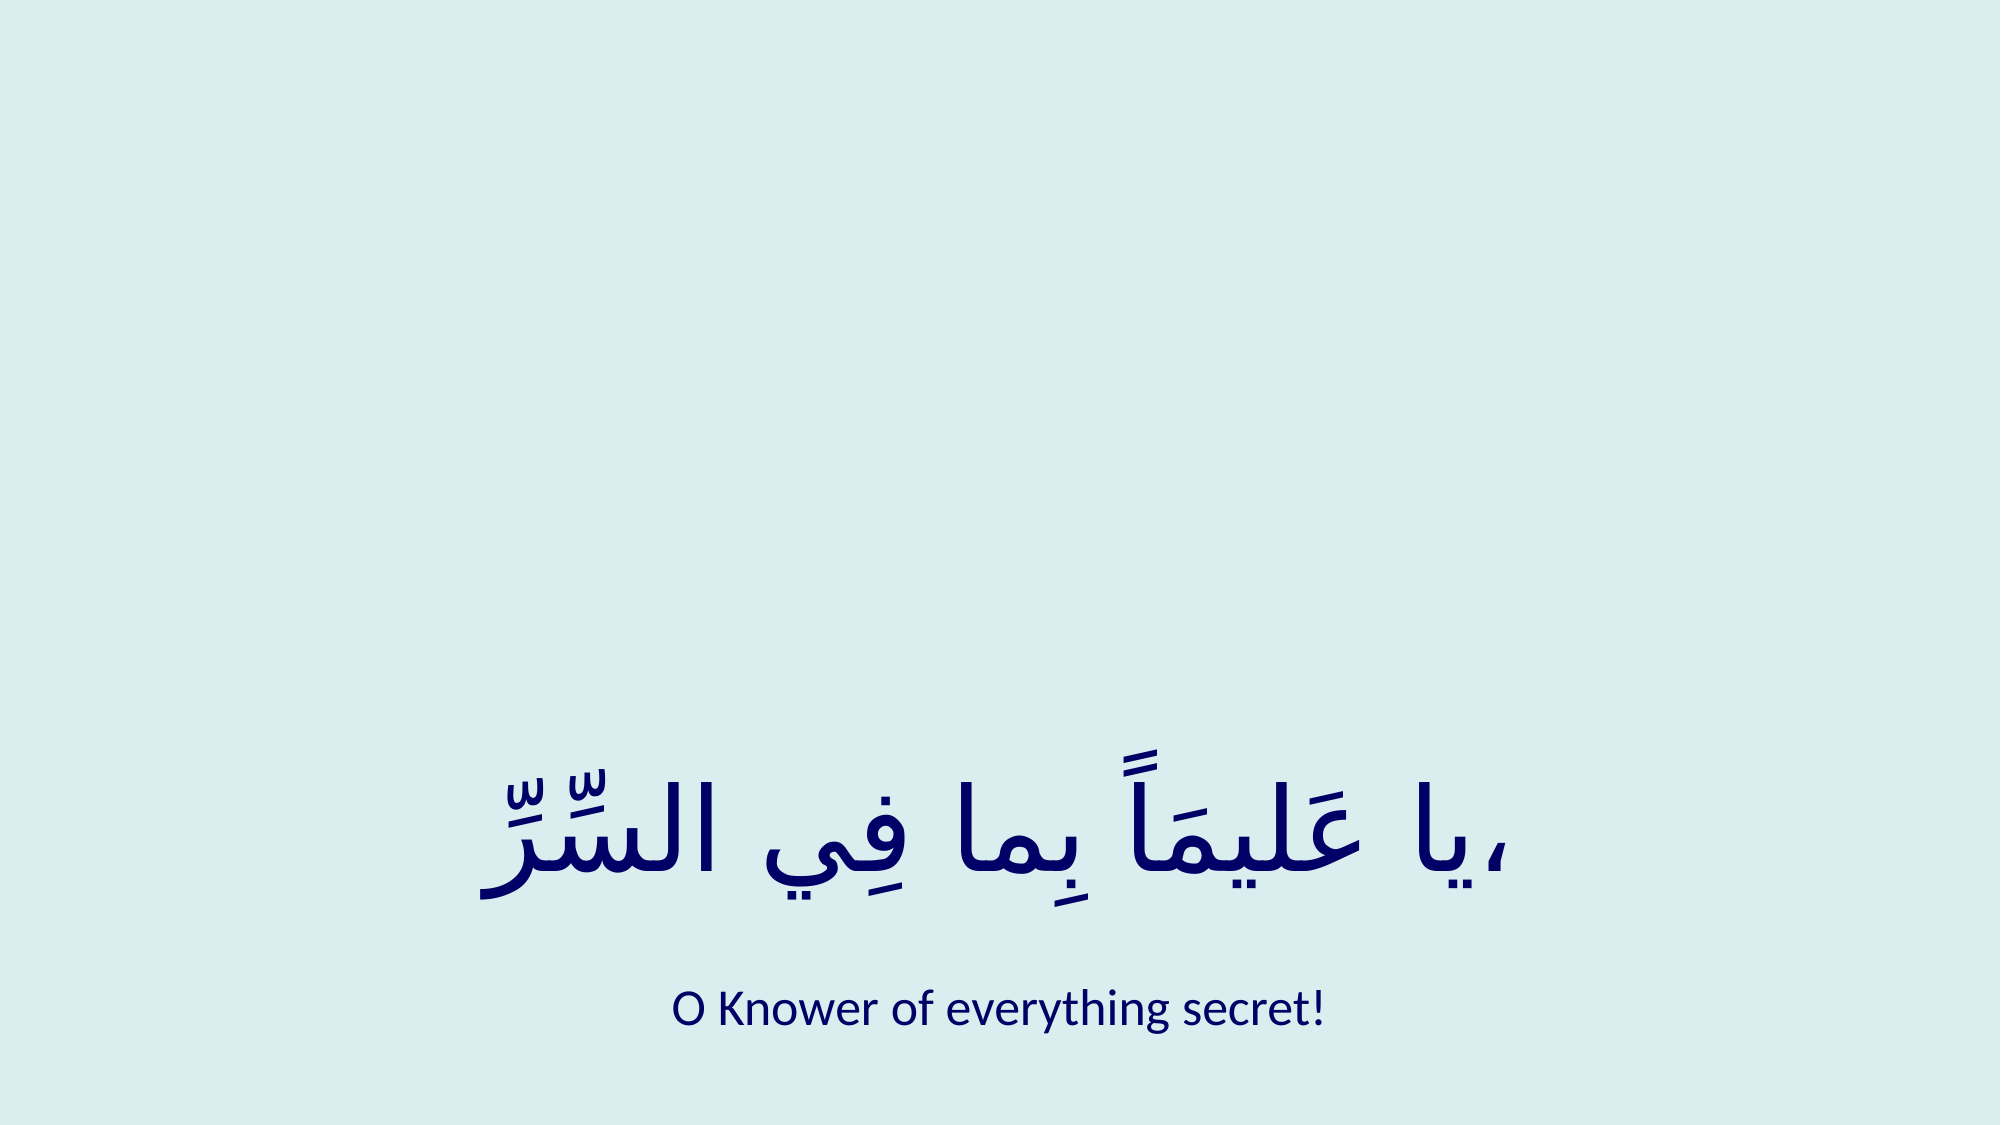

#
يا عَليمَاً بِما فِي السِّرِّ،
O Knower of everything secret!